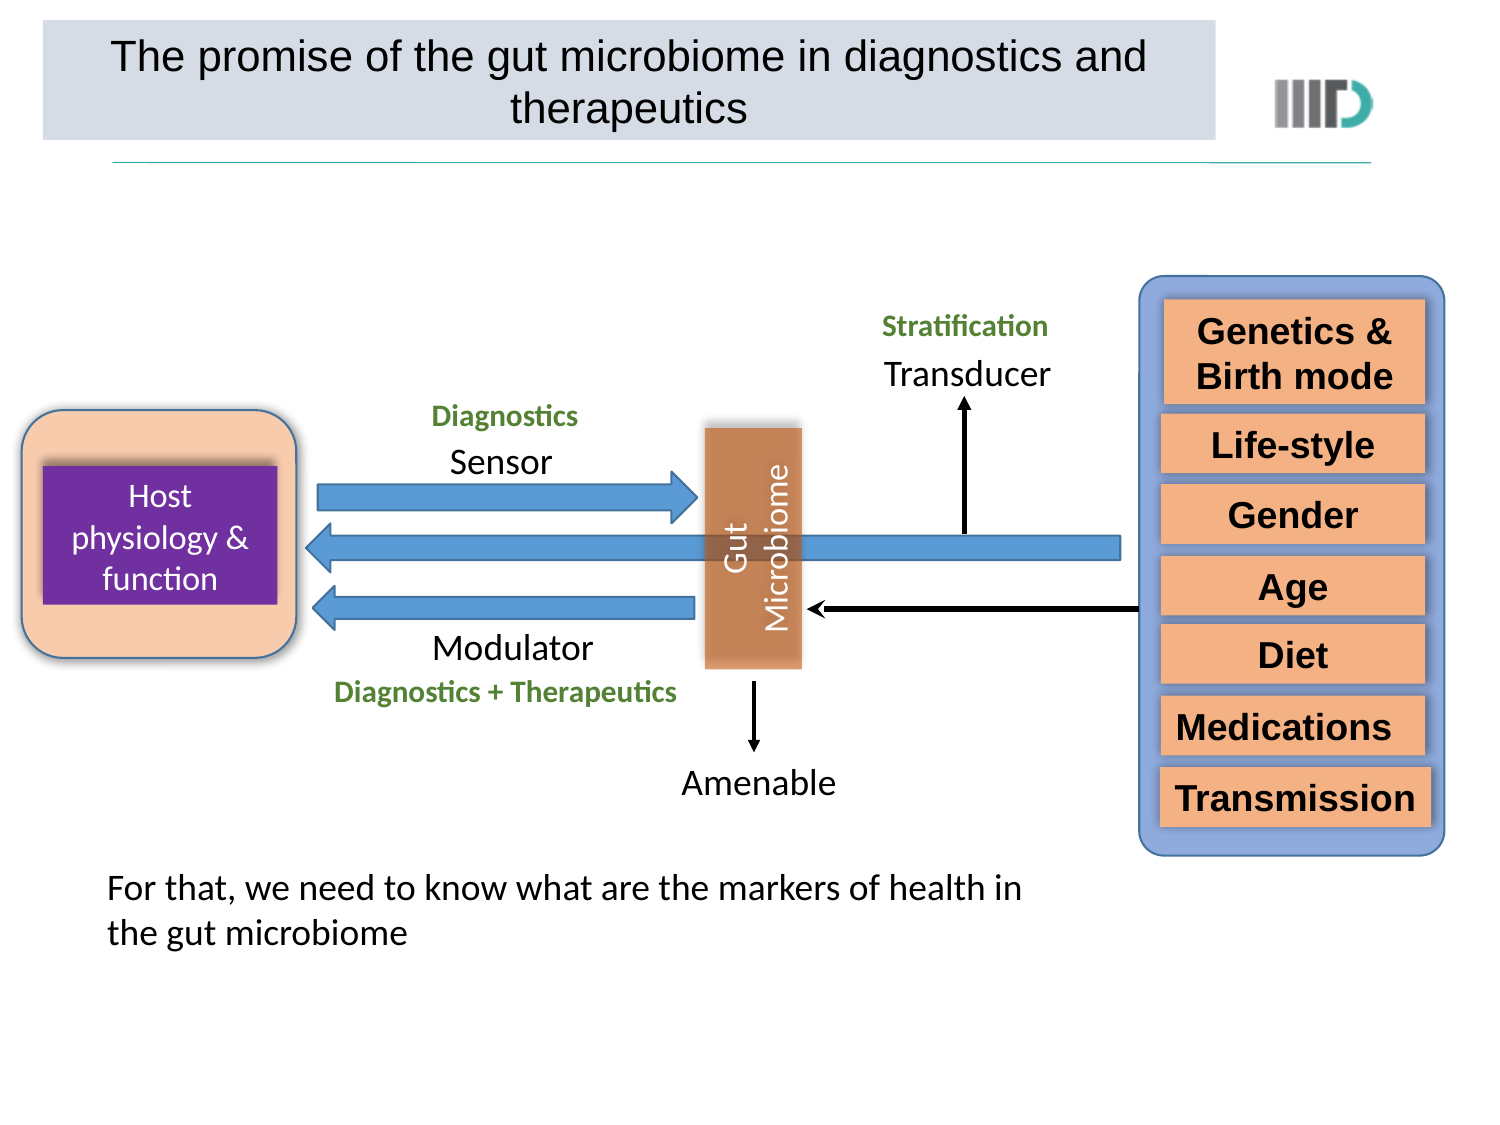

The promise of the gut microbiome in diagnostics and therapeutics

Genetics & Birth mode
Transducer

Life-style
Sensor
Host physiology & function

Gender

Age

Modulator
Diet
Medications
Transmission
Stratification
Diagnostics
Gut Microbiome
Diagnostics + Therapeutics
Amenable
For that, we need to know what are the markers of health in the gut microbiome